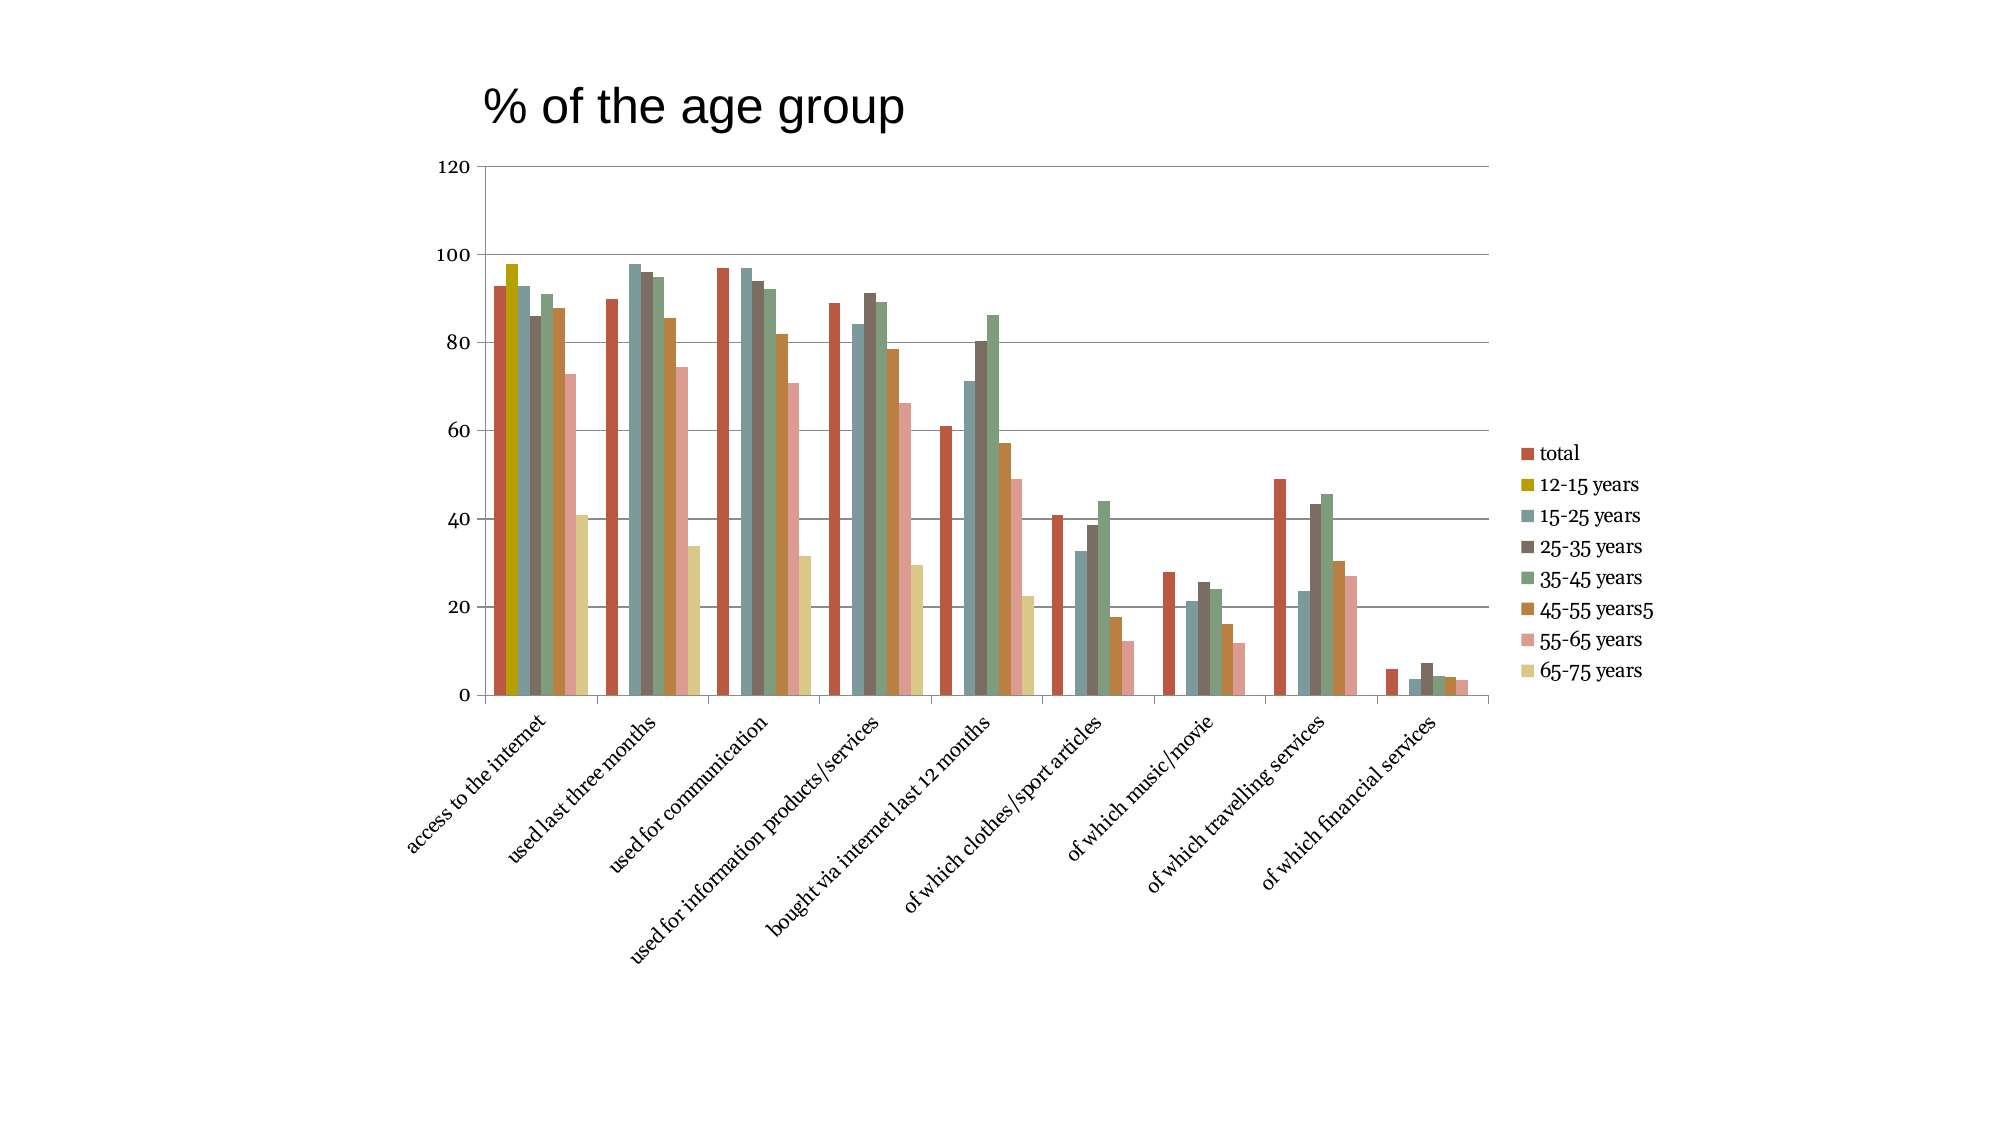

% of the age group

### Chart

| Category | total | 12-15 years | 15-25 years | 25-35 years | 35-45 years | 45-55 years5 | 55-65 years | 65-75 years |
|---|---|---|---|---|---|---|---|---|
| access to the internet | 93.0 | 98.0 | 93.0 | 86.0 | 91.0 | 88.0 | 73.0 | 41.0 |
| used last three months | 90.0 | 0.0 | 98.01 | 96.04 | 95.06 | 85.54 | 74.62 | 33.92 |
| used for communication | 97.0 | 0.0 | 97.0299 | 94.1192 | 92.2082 | 82.11840000000001 | 70.88900000000001 | 31.54559999999992 |
| used for information products/services | 89.0 | 0.0 | 84.2886 | 91.23800000000001 | 89.35639999999998 | 78.69679999999998 | 66.4118000000001 | 29.5104 |
| bought via internet last 12 months | 61.0 | 0.0 | 71.28 | 80.36 | 86.24000000000002 | 57.34 | 49.14 | 22.4 |
| of which clothes/sport articles | 41.0 | None | 32.7888 | 38.5728 | 43.98240000000001 | 17.77539999999997 | 12.285 | None |
| of which music/movie | 28.0 | None | 21.384 | 25.71519999999999 | 24.14719999999999 | 16.05519999999999 | 11.7936 | None |
| of which travelling services | 49.0 | None | 23.52239999999997 | 43.3944 | 45.7072 | 30.3902 | 27.02699999999999 | None |
| of which financial services | 6.0 | None | 3.564 | 7.2324 | 4.311999999999998 | 4.0138 | 3.439799999999998 | None |